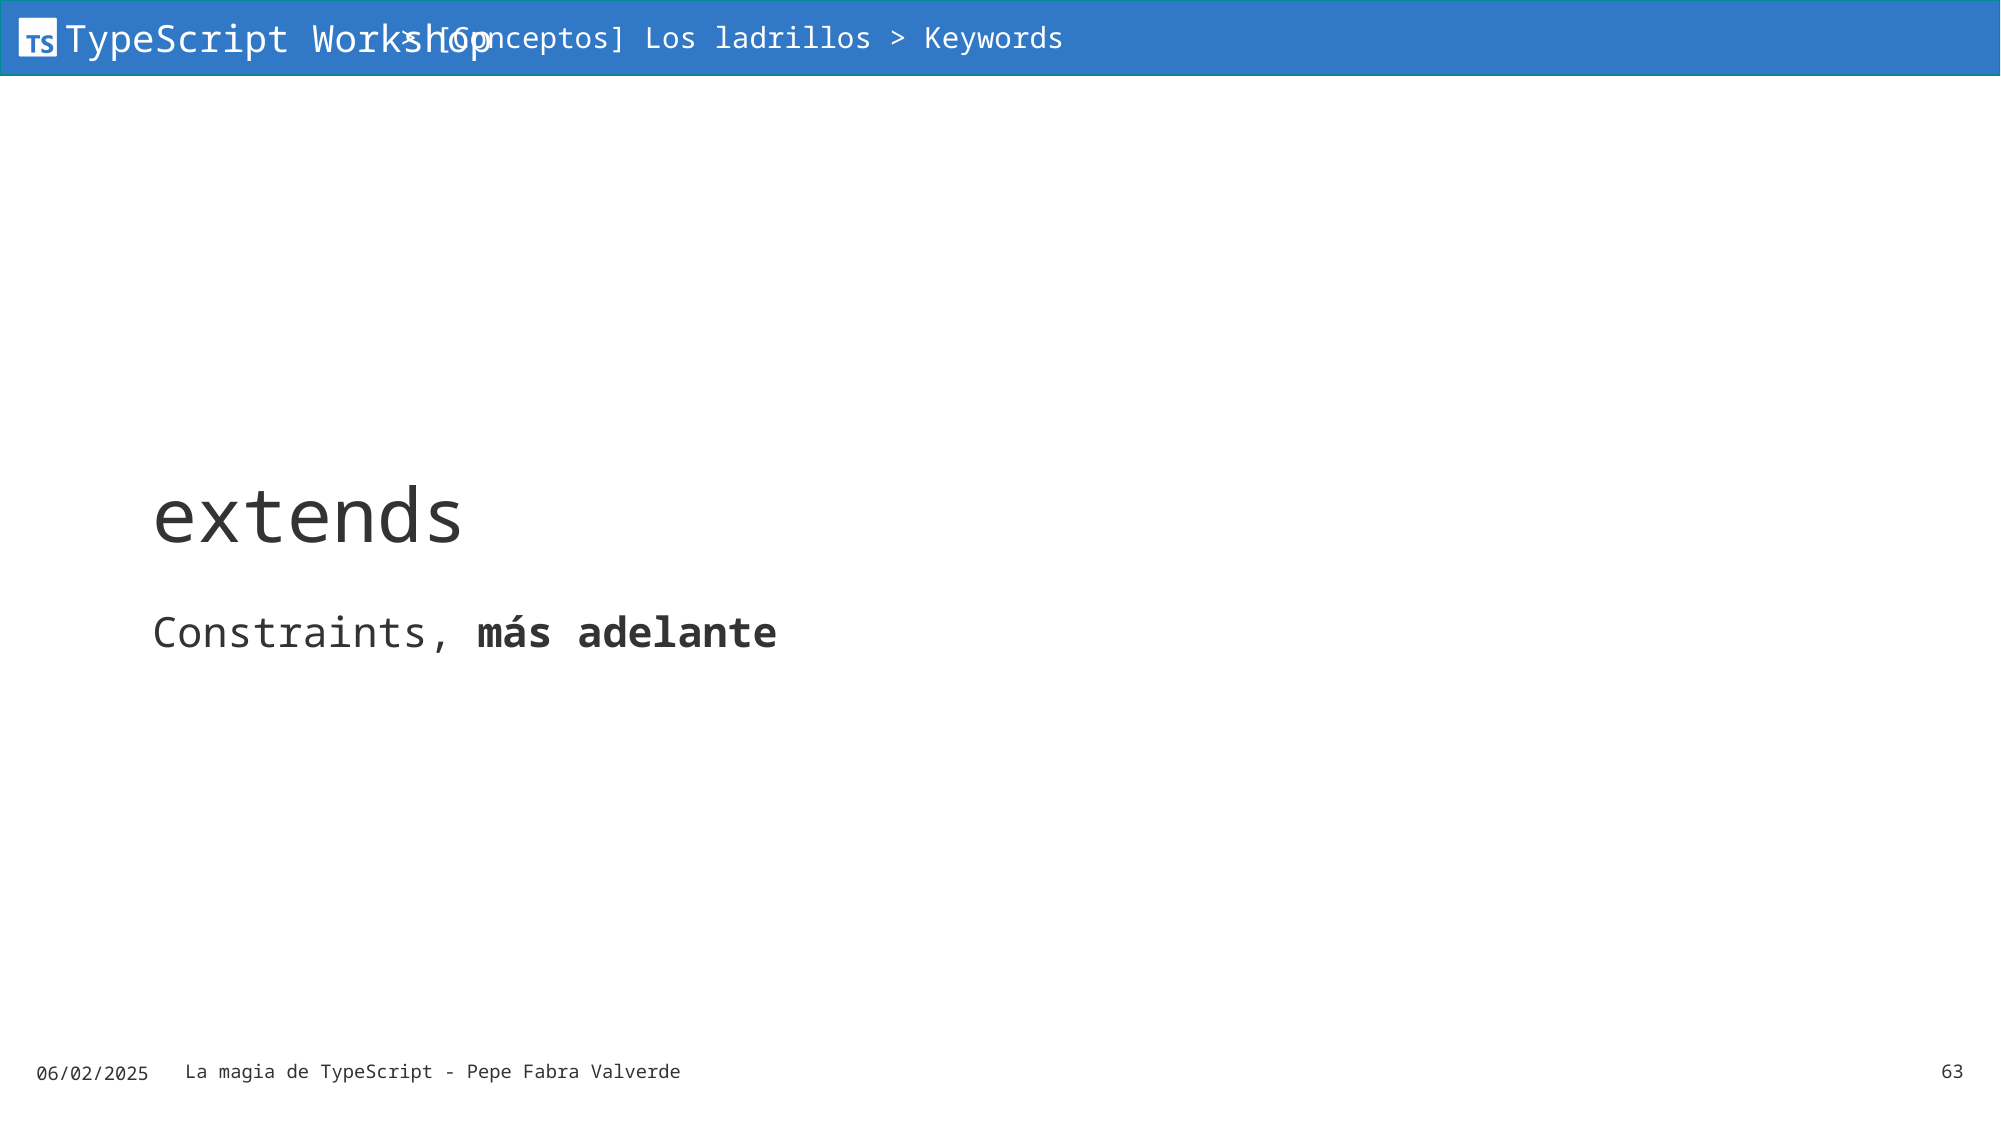

> [Conceptos] Los ladrillos > Keywords
# extends
Constraints, más adelante
06/02/2025
La magia de TypeScript - Pepe Fabra Valverde
63